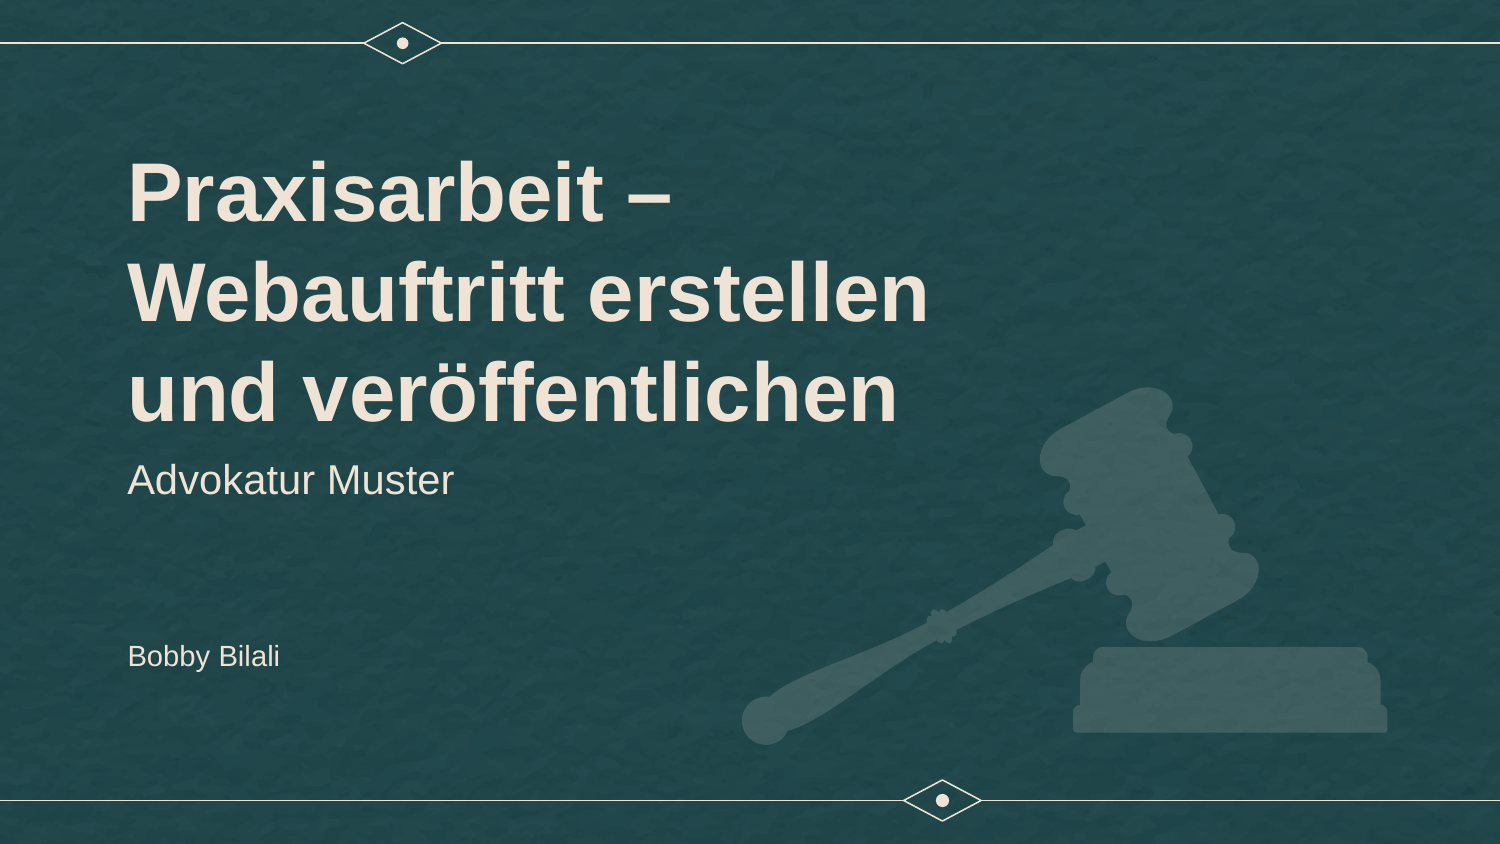

# Praxisarbeit – Webauftritt erstellen und veröffentlichen

Advokatur Muster
Bobby Bilali